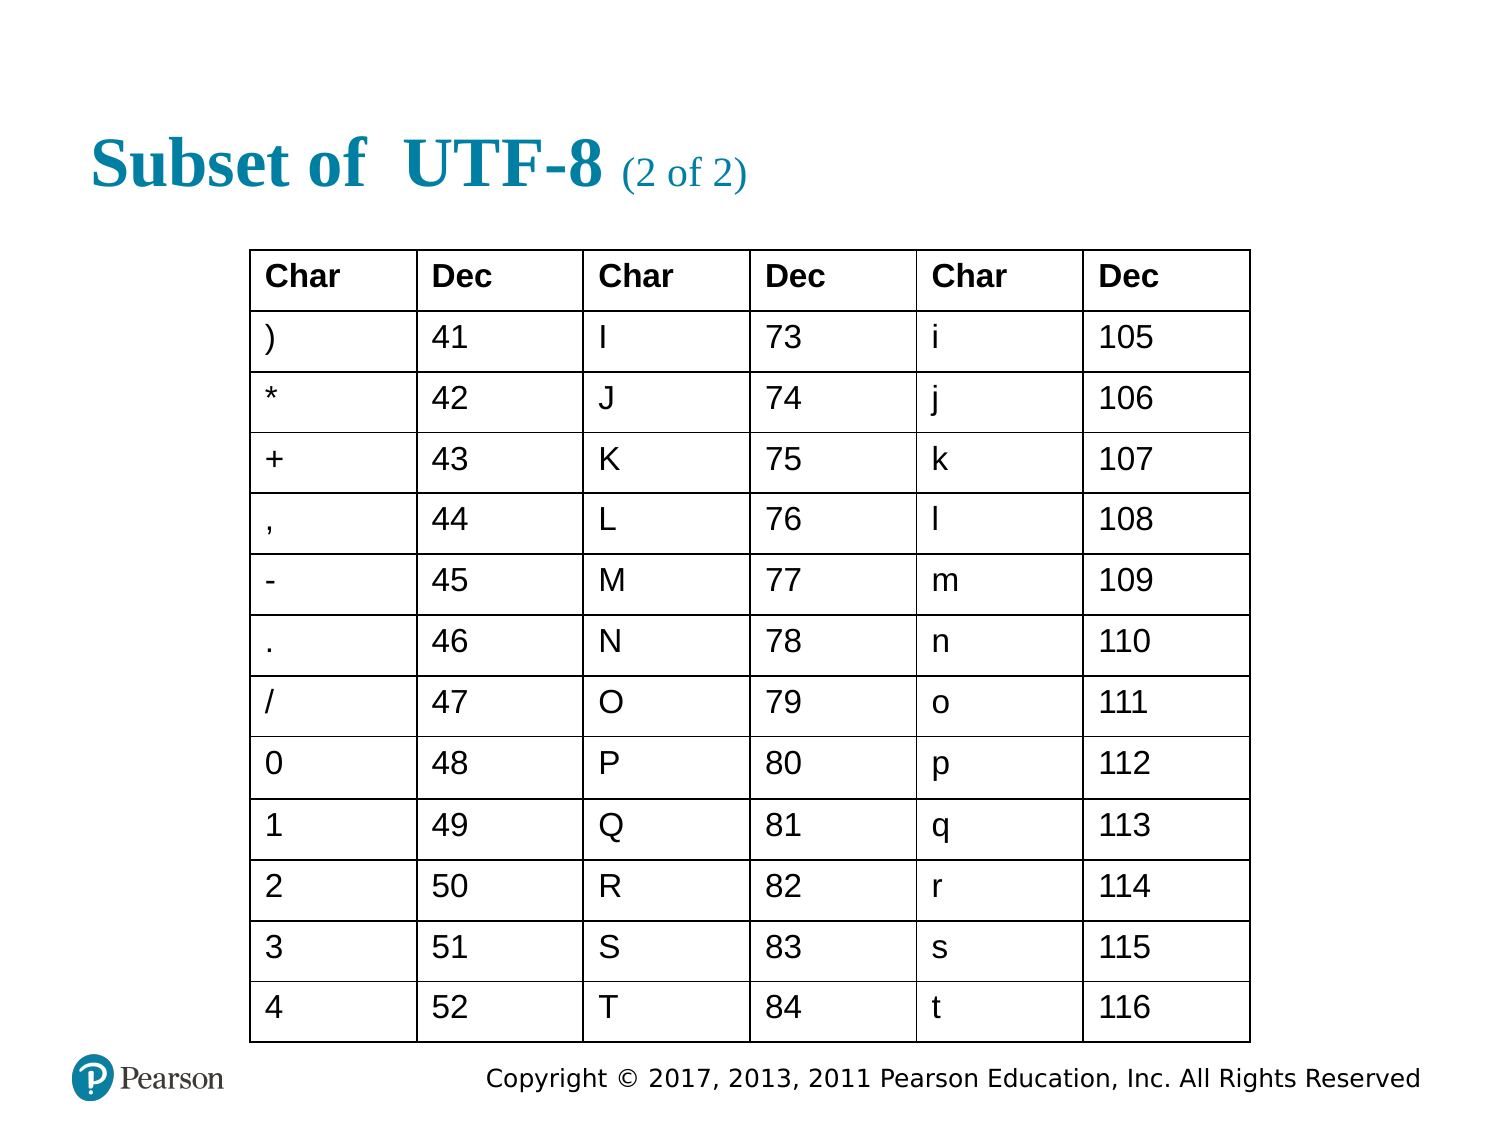

# Subset of  U T F-8 (2 of 2)
| Char | Dec | Char | Dec | Char | Dec |
| --- | --- | --- | --- | --- | --- |
| ) | 41 | I | 73 | i | 105 |
| \* | 42 | J | 74 | j | 106 |
| + | 43 | K | 75 | k | 107 |
| , | 44 | L | 76 | l | 108 |
| - | 45 | M | 77 | m | 109 |
| . | 46 | N | 78 | n | 110 |
| / | 47 | O | 79 | o | 111 |
| 0 | 48 | P | 80 | p | 112 |
| 1 | 49 | Q | 81 | q | 113 |
| 2 | 50 | R | 82 | r | 114 |
| 3 | 51 | S | 83 | s | 115 |
| 4 | 52 | T | 84 | t | 116 |